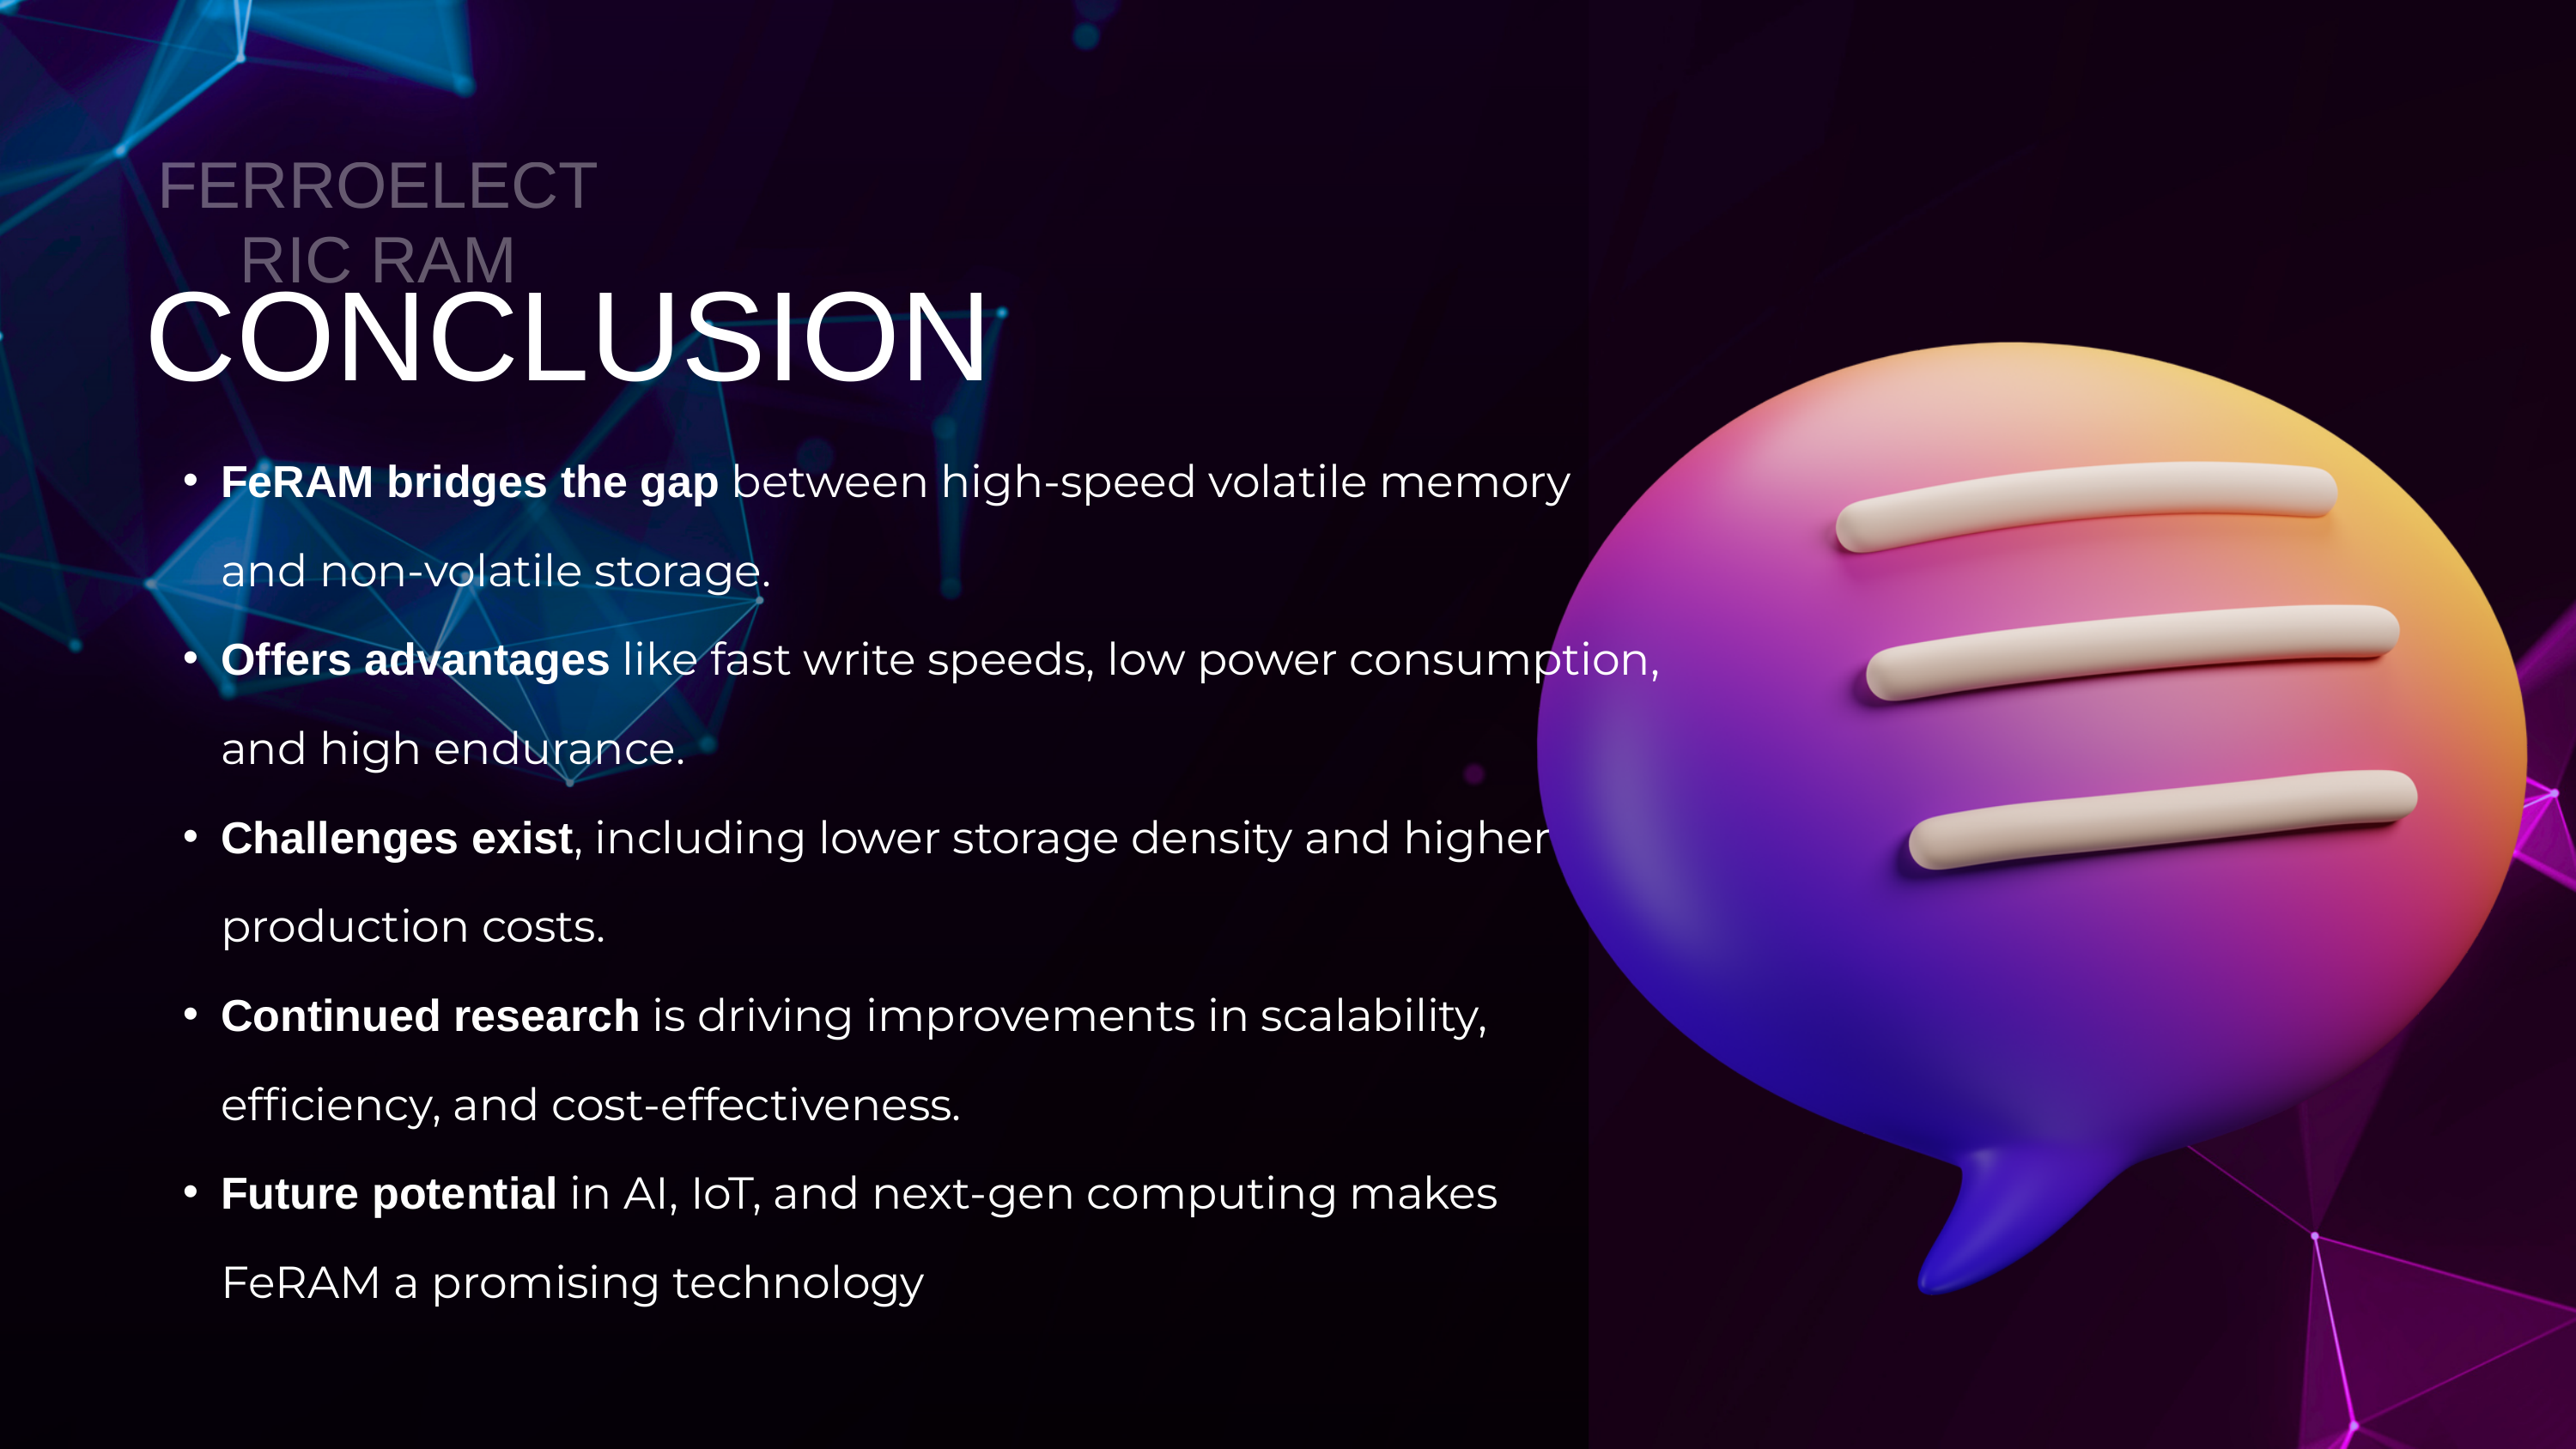

FERROELECTRIC RAM

CONCLUSION
FeRAM bridges the gap between high-speed volatile memory and non-volatile storage.
Offers advantages like fast write speeds, low power consumption, and high endurance.
Challenges exist, including lower storage density and higher production costs.
Continued research is driving improvements in scalability, efficiency, and cost-effectiveness.
Future potential in AI, IoT, and next-gen computing makes FeRAM a promising technology